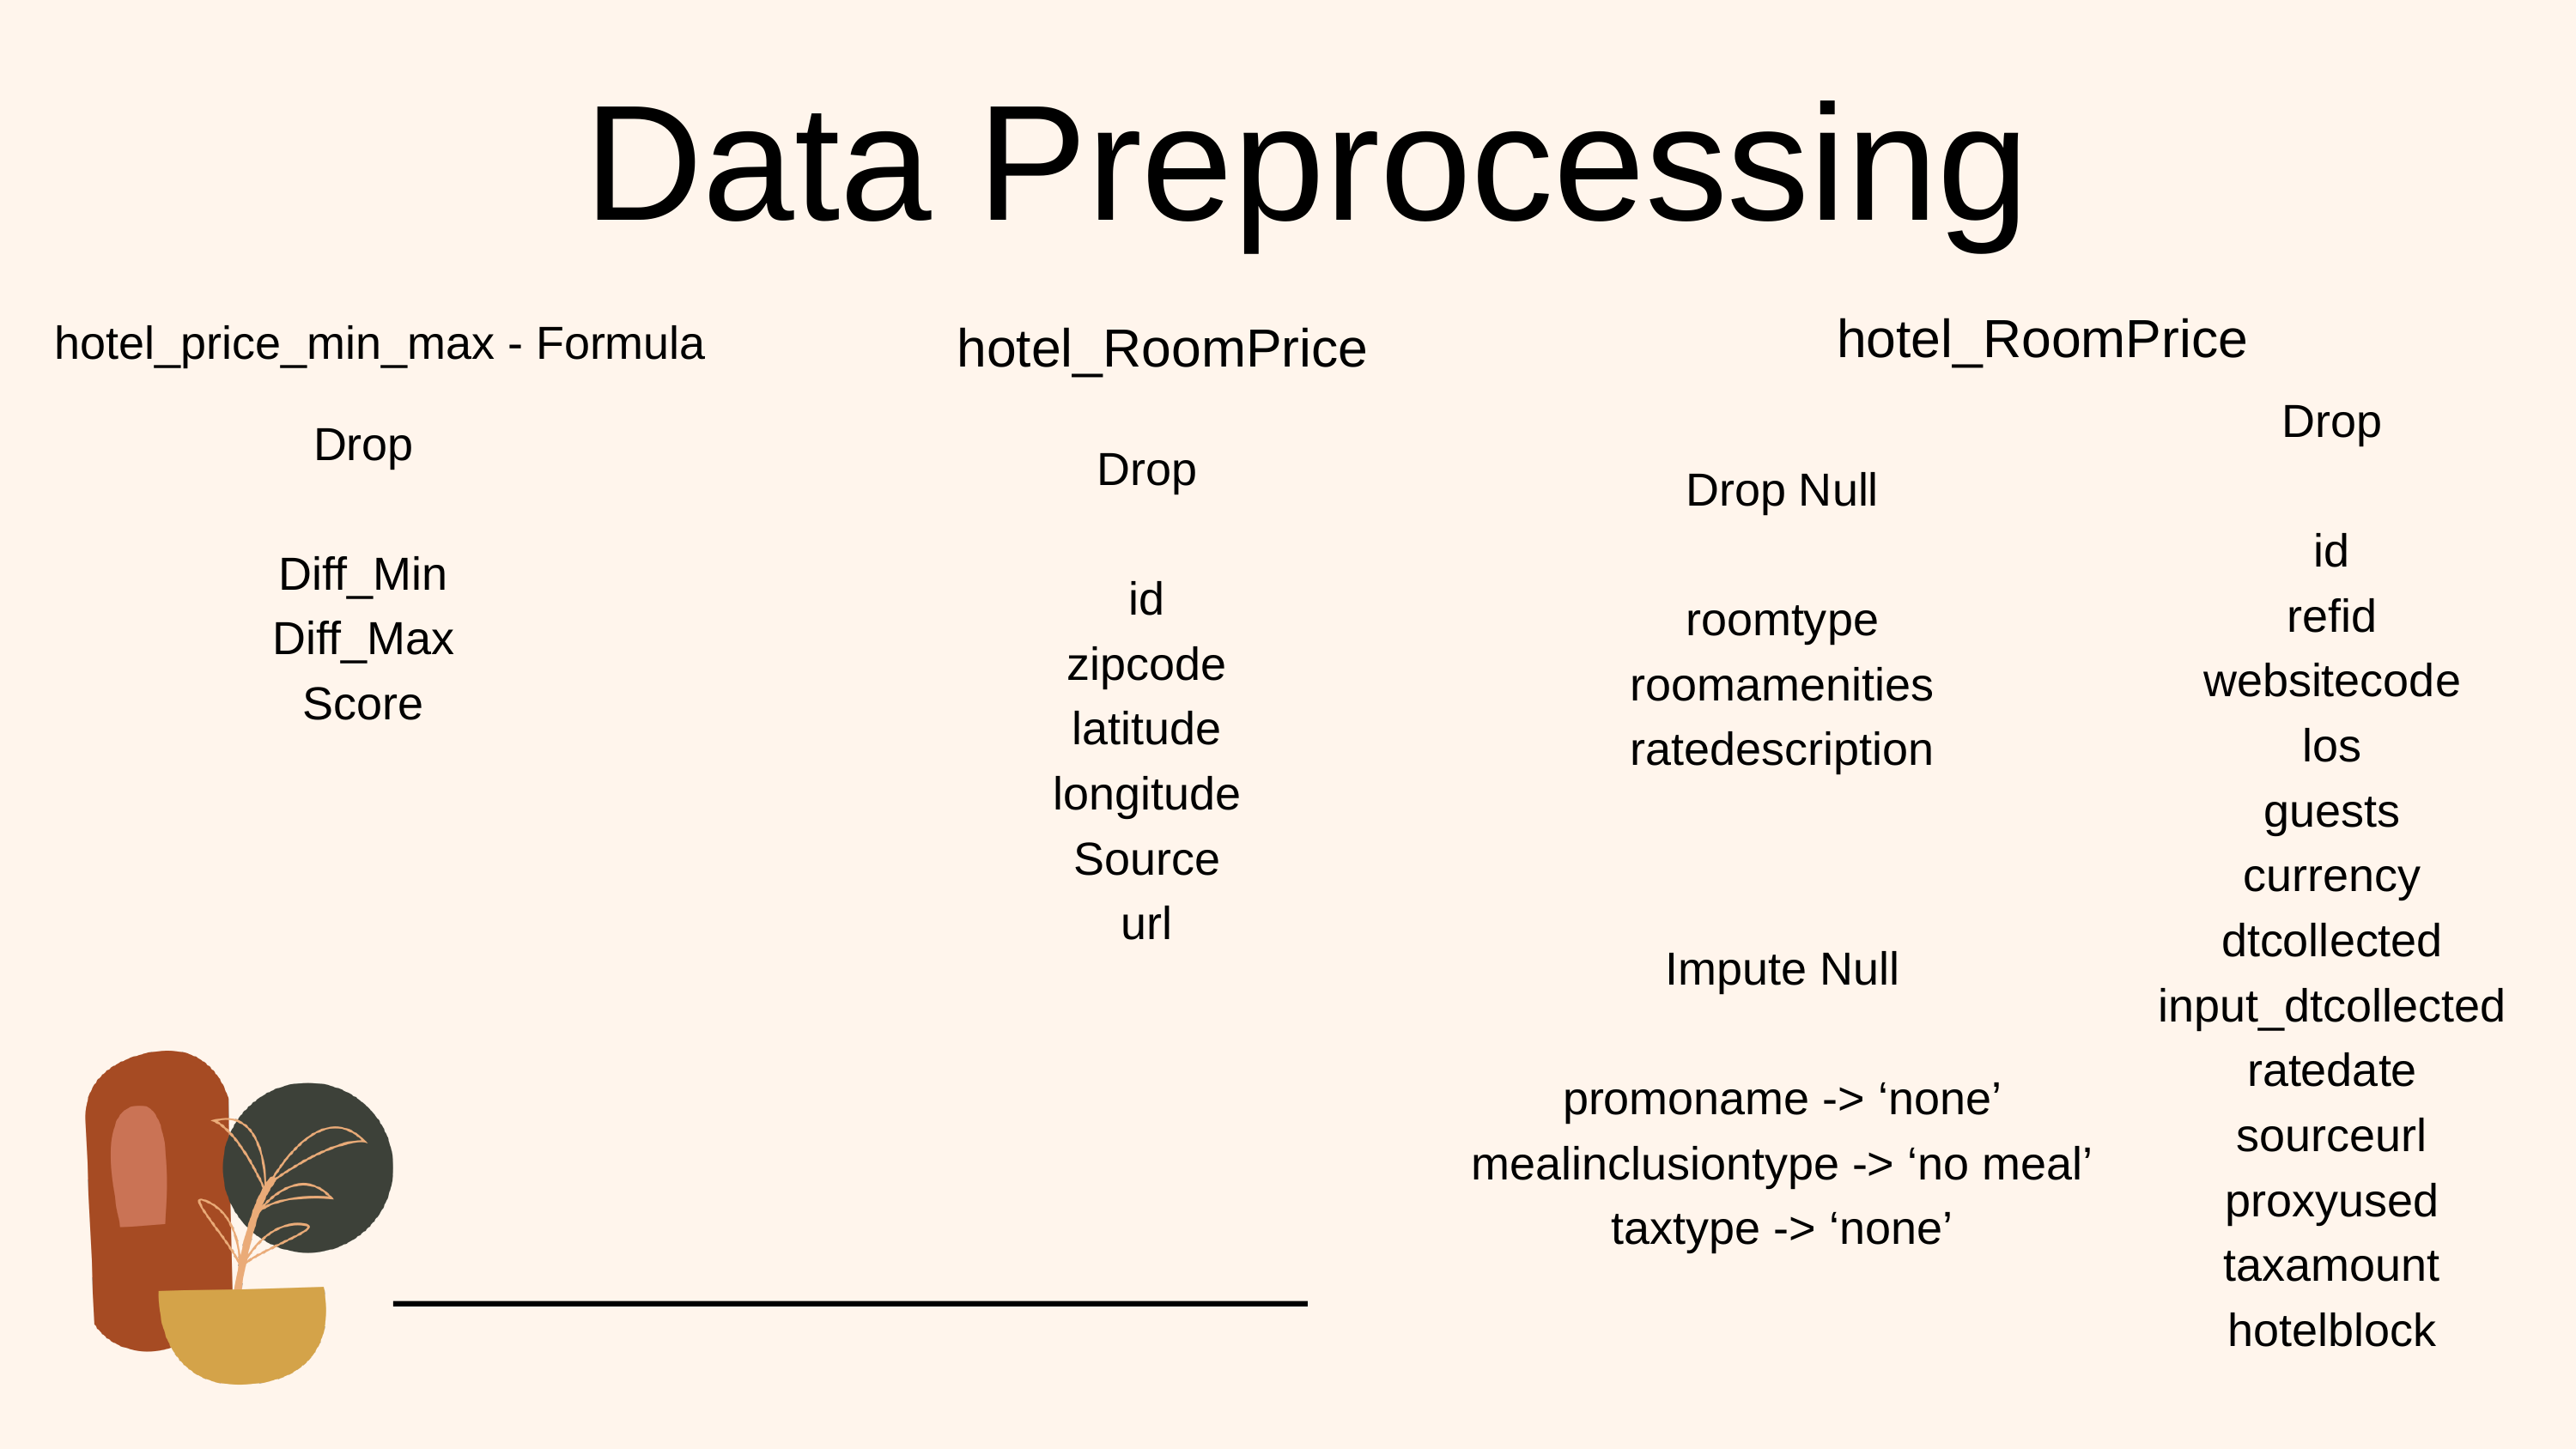

Data Preprocessing
hotel_RoomPrice
hotel_RoomPrice
hotel_price_min_max - Formula
Drop

id
refid
websitecode
los
guests
currency
dtcollected
input_dtcollected
ratedate
sourceurl
proxyused
taxamount
hotelblock

Drop

Diff_Min
Diff_Max
Score

Drop

id
zipcode
latitude
longitude
Source
url

Drop Null

roomtype
roomamenities
ratedescription
Impute Null

promoname -> ‘none’
mealinclusiontype -> ‘no meal’
taxtype -> ‘none’